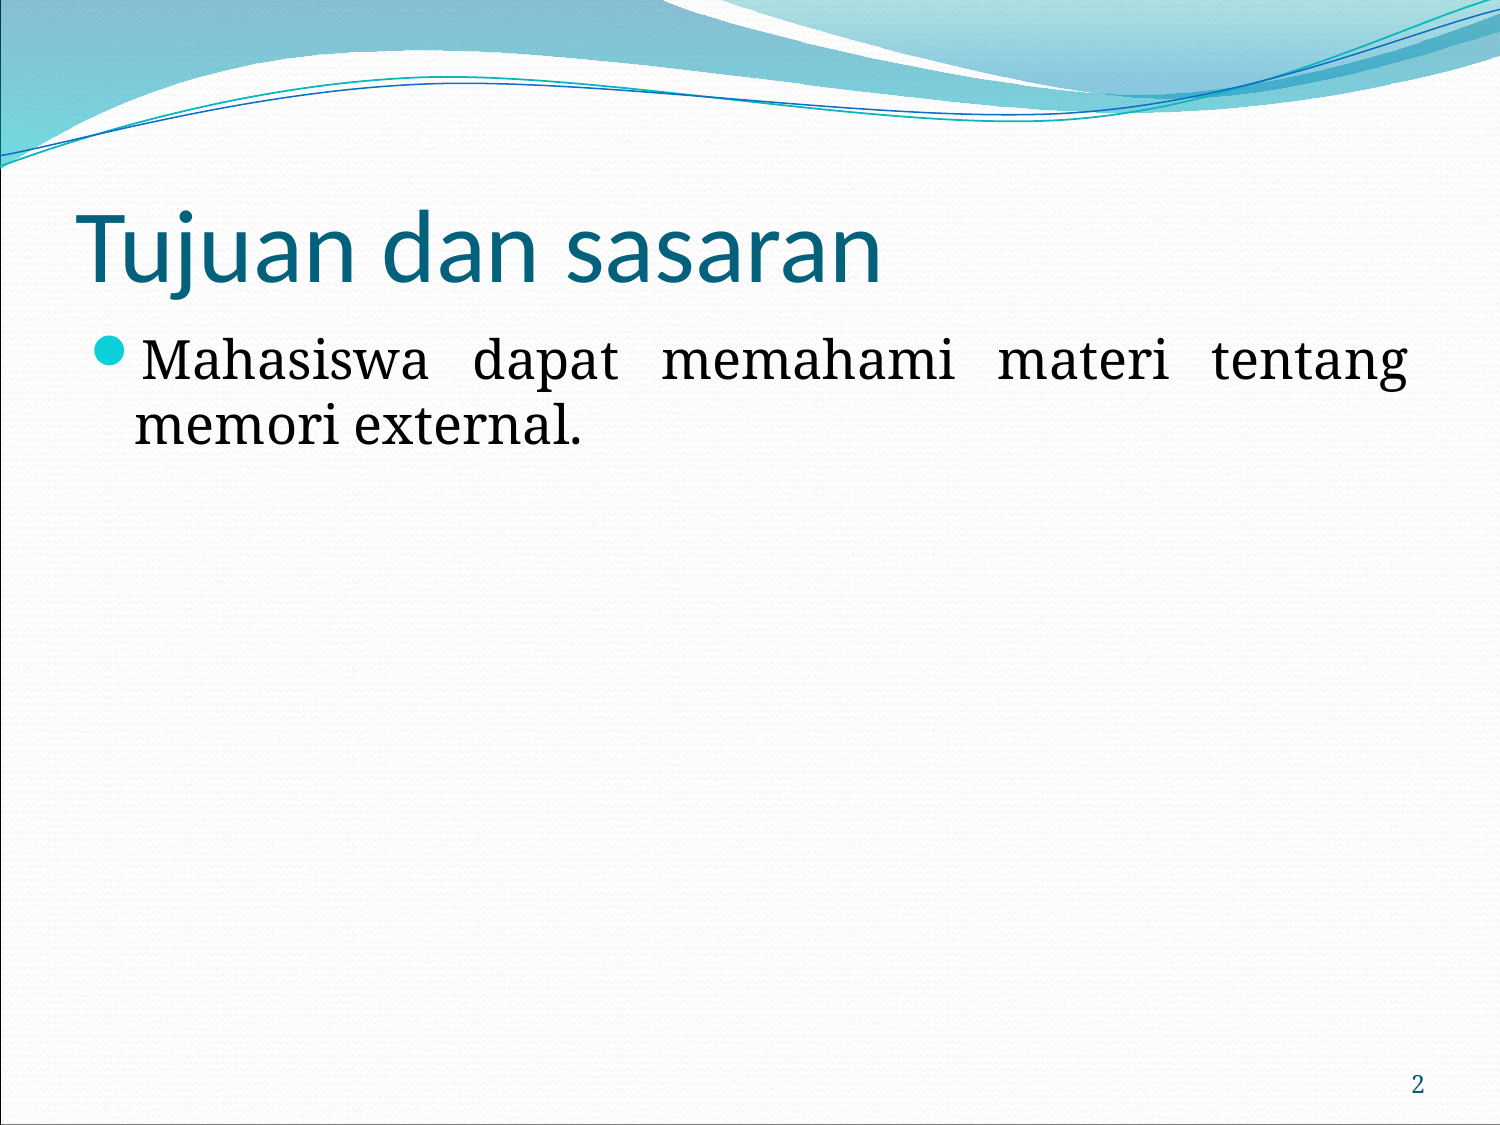

# Tujuan dan sasaran
Mahasiswa dapat memahami materi tentang memori external.
2